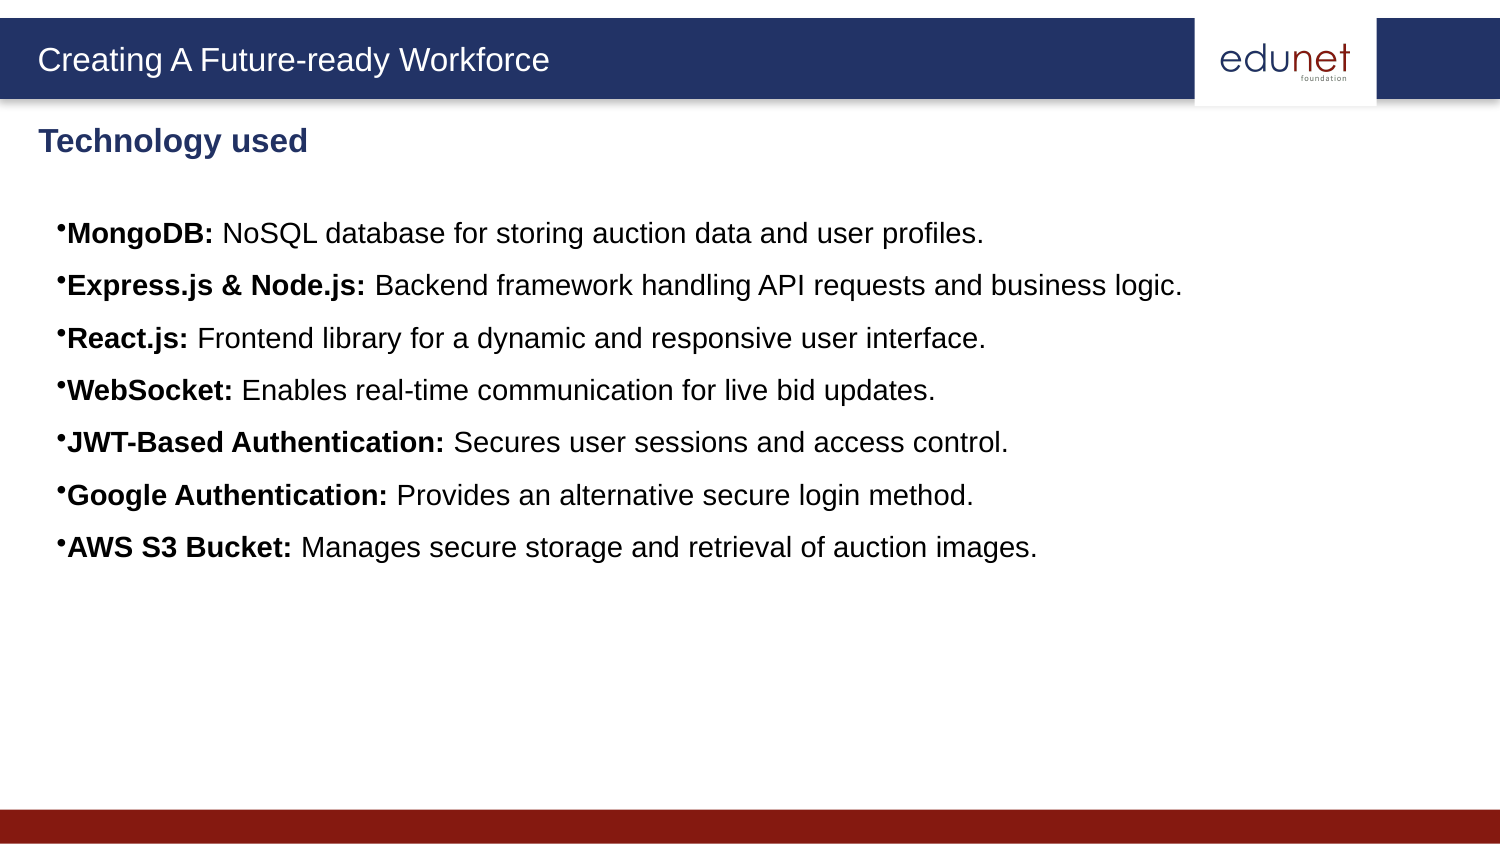

Technology used
MongoDB: NoSQL database for storing auction data and user profiles.
Express.js & Node.js: Backend framework handling API requests and business logic.
React.js: Frontend library for a dynamic and responsive user interface.
WebSocket: Enables real-time communication for live bid updates.
JWT-Based Authentication: Secures user sessions and access control.
Google Authentication: Provides an alternative secure login method.
AWS S3 Bucket: Manages secure storage and retrieval of auction images.